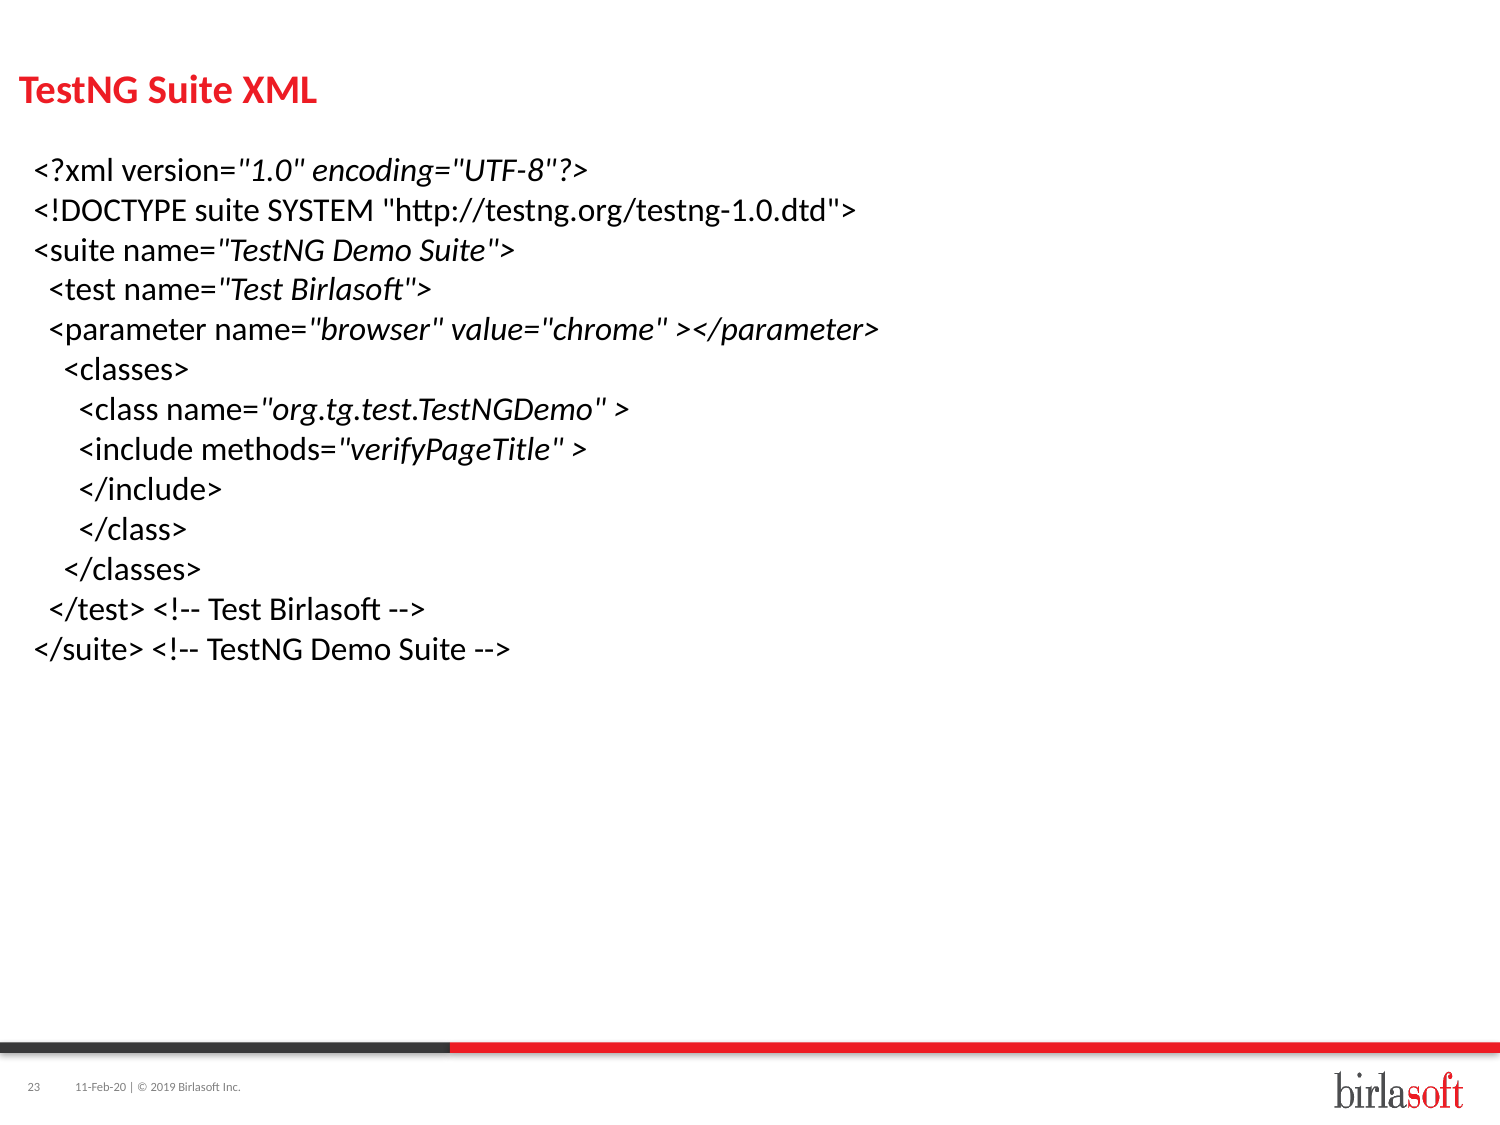

# TestNG Suite XML
<?xml version="1.0" encoding="UTF-8"?>
<!DOCTYPE suite SYSTEM "http://testng.org/testng-1.0.dtd">
<suite name="TestNG Demo Suite">
  <test name="Test Birlasoft">
  <parameter name="browser" value="chrome" ></parameter>
    <classes>
      <class name="org.tg.test.TestNGDemo" >
      <include methods="verifyPageTitle" >
      </include>
      </class>
    </classes>
  </test> <!-- Test Birlasoft -->
</suite> <!-- TestNG Demo Suite -->